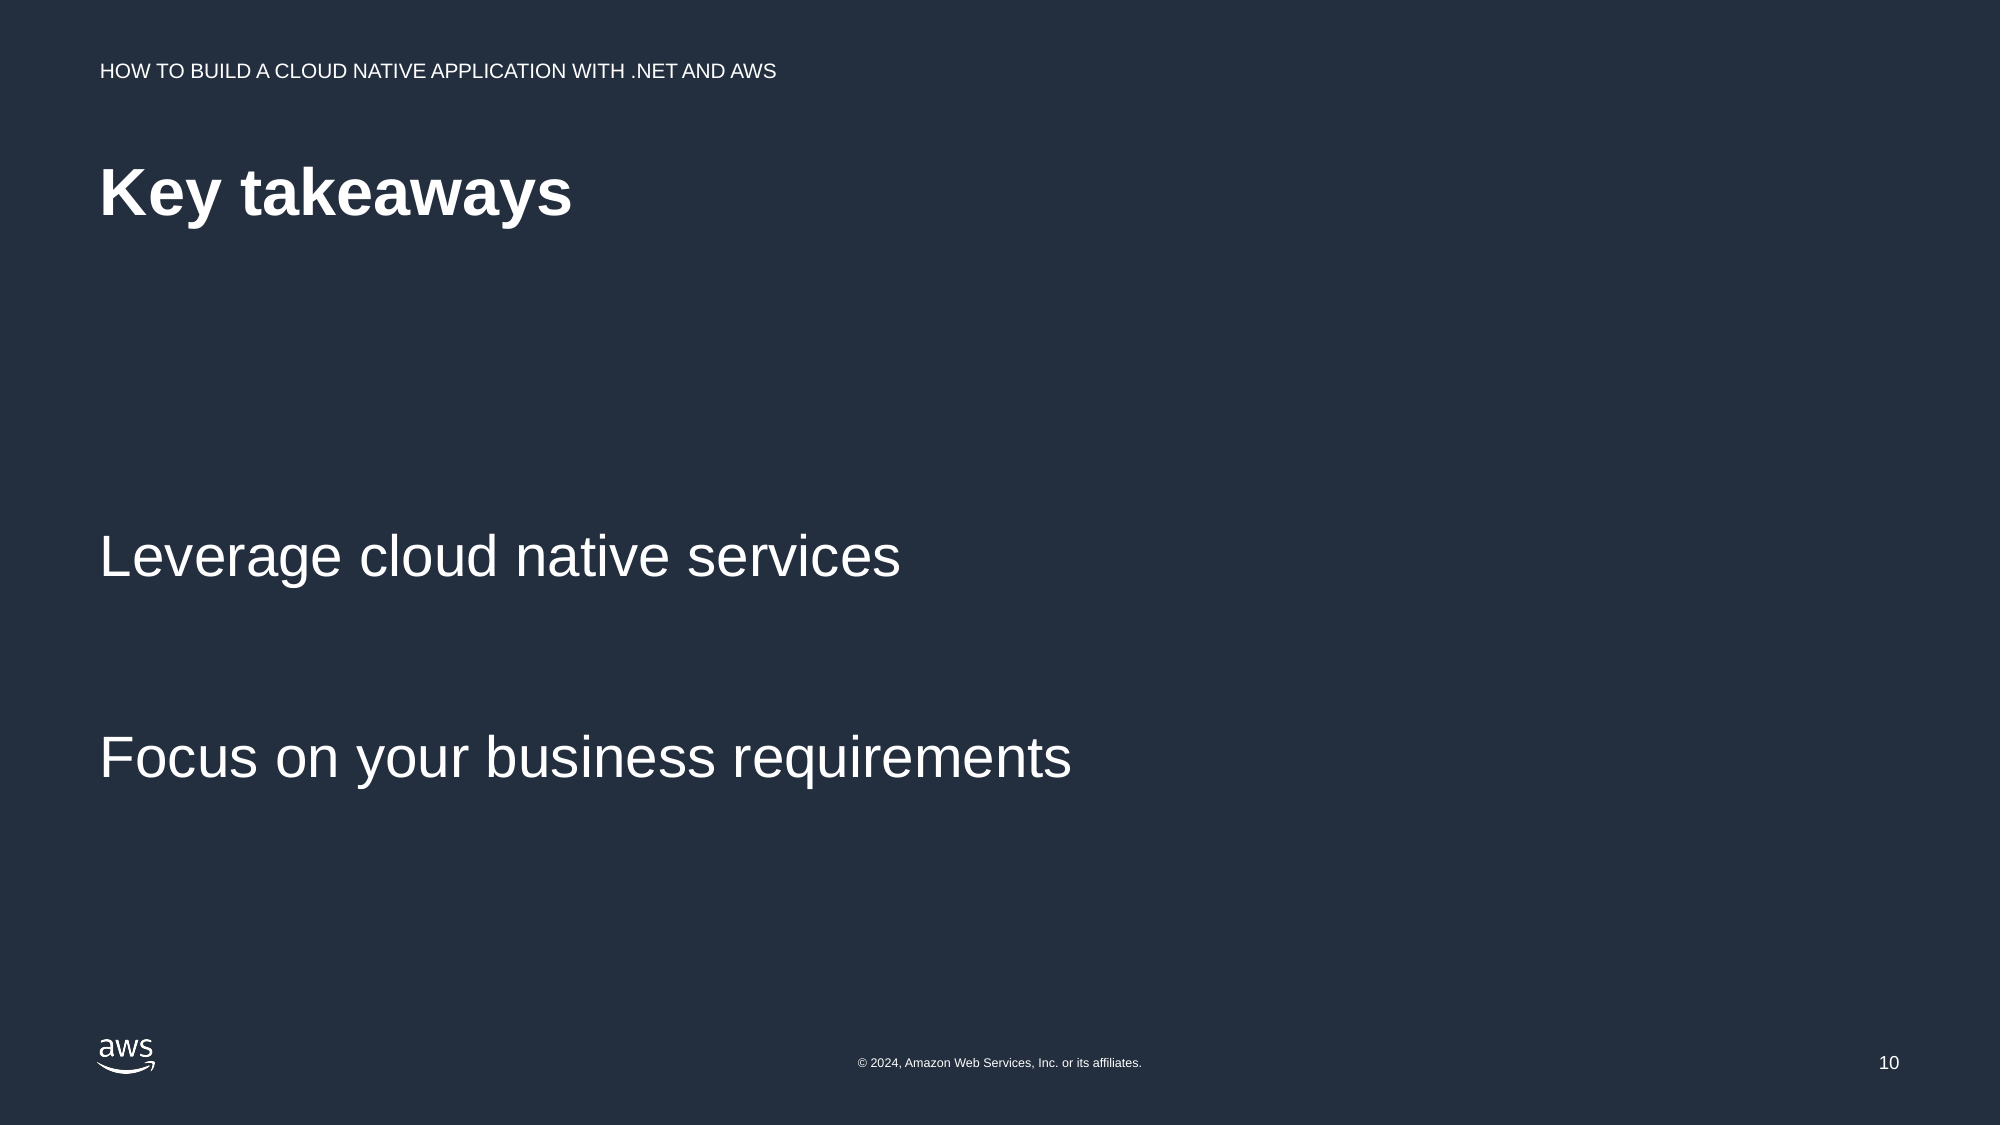

# Key takeaways
Leverage cloud native services

Focus on your business requirements
10